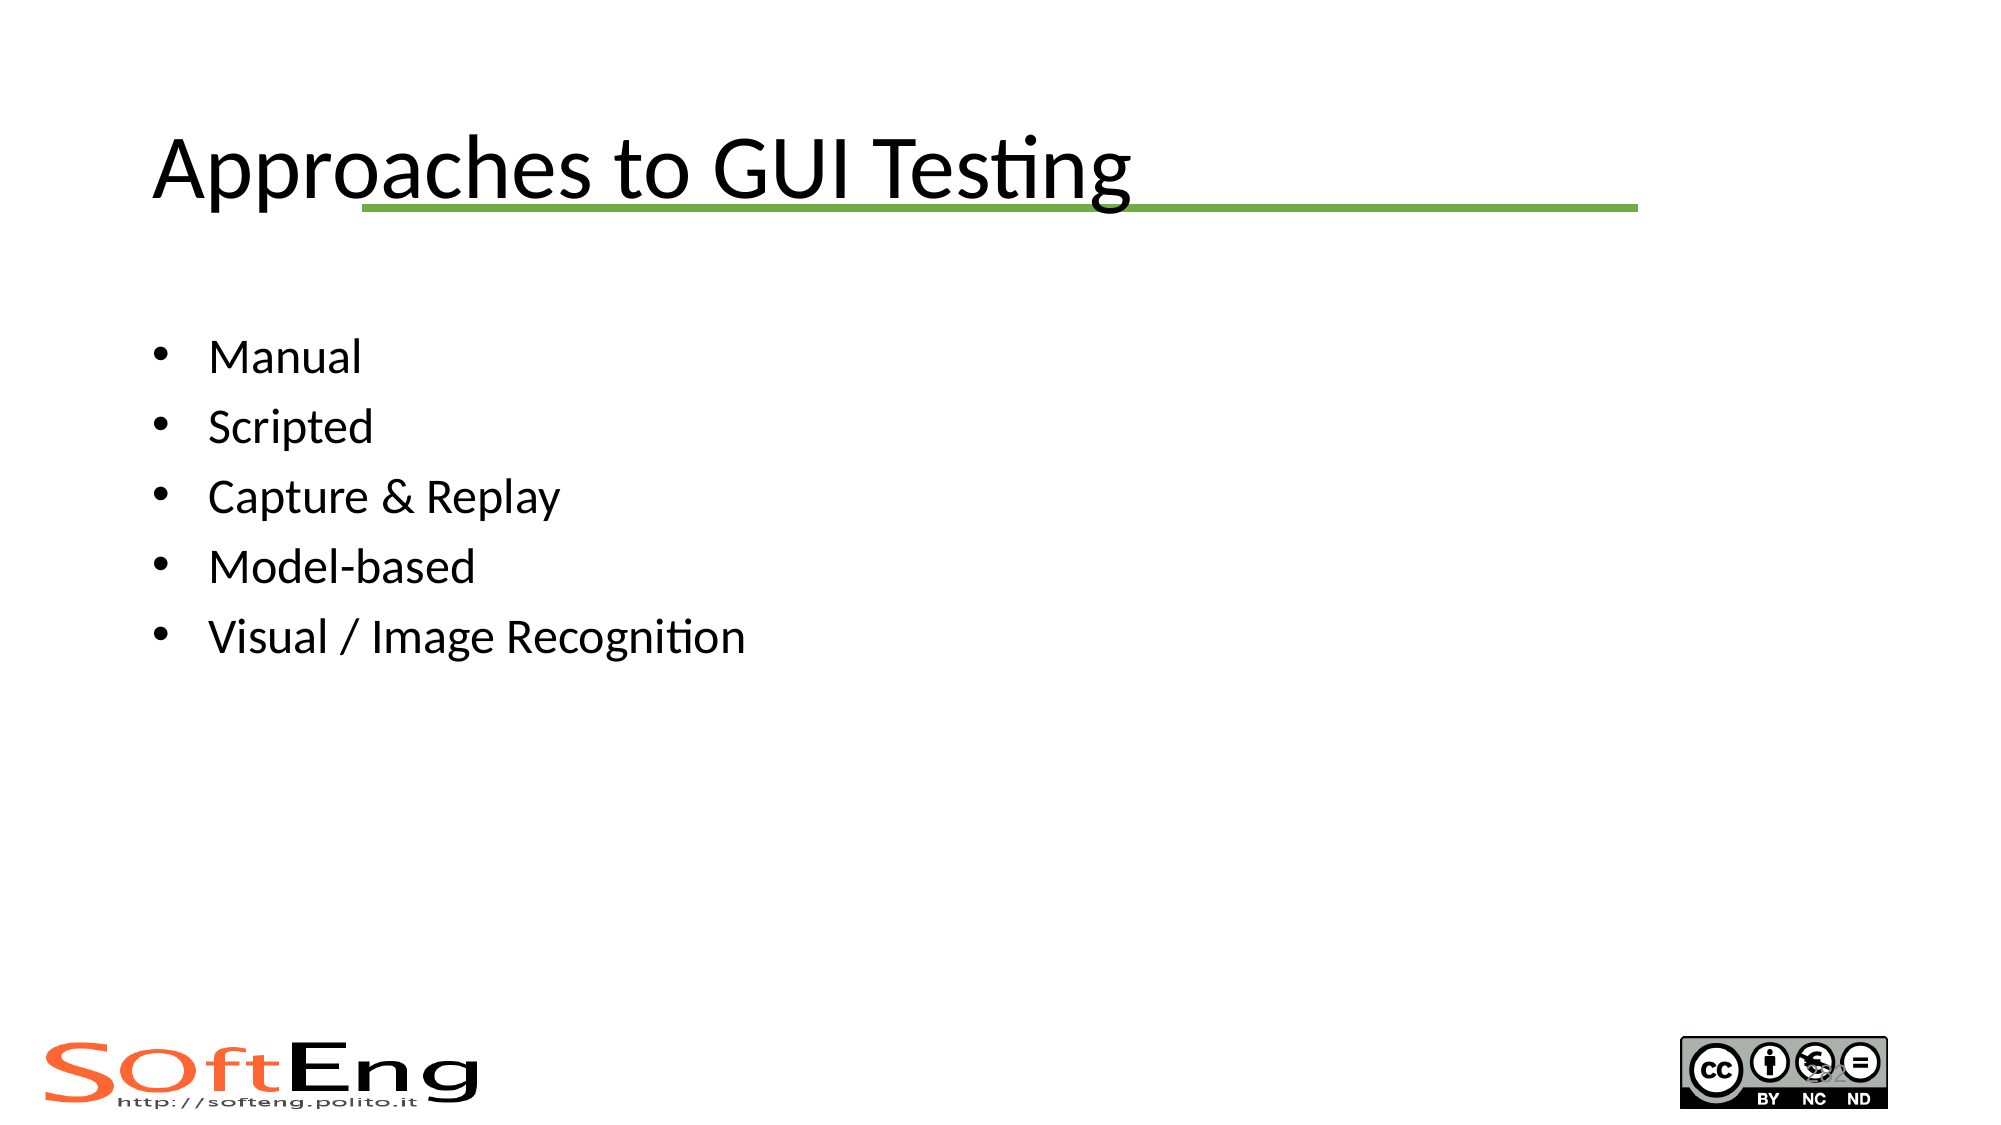

# Approaches to GUI Testing

Manual
Scripted
Capture & Replay
Model-based
Visual / Image Recognition

282